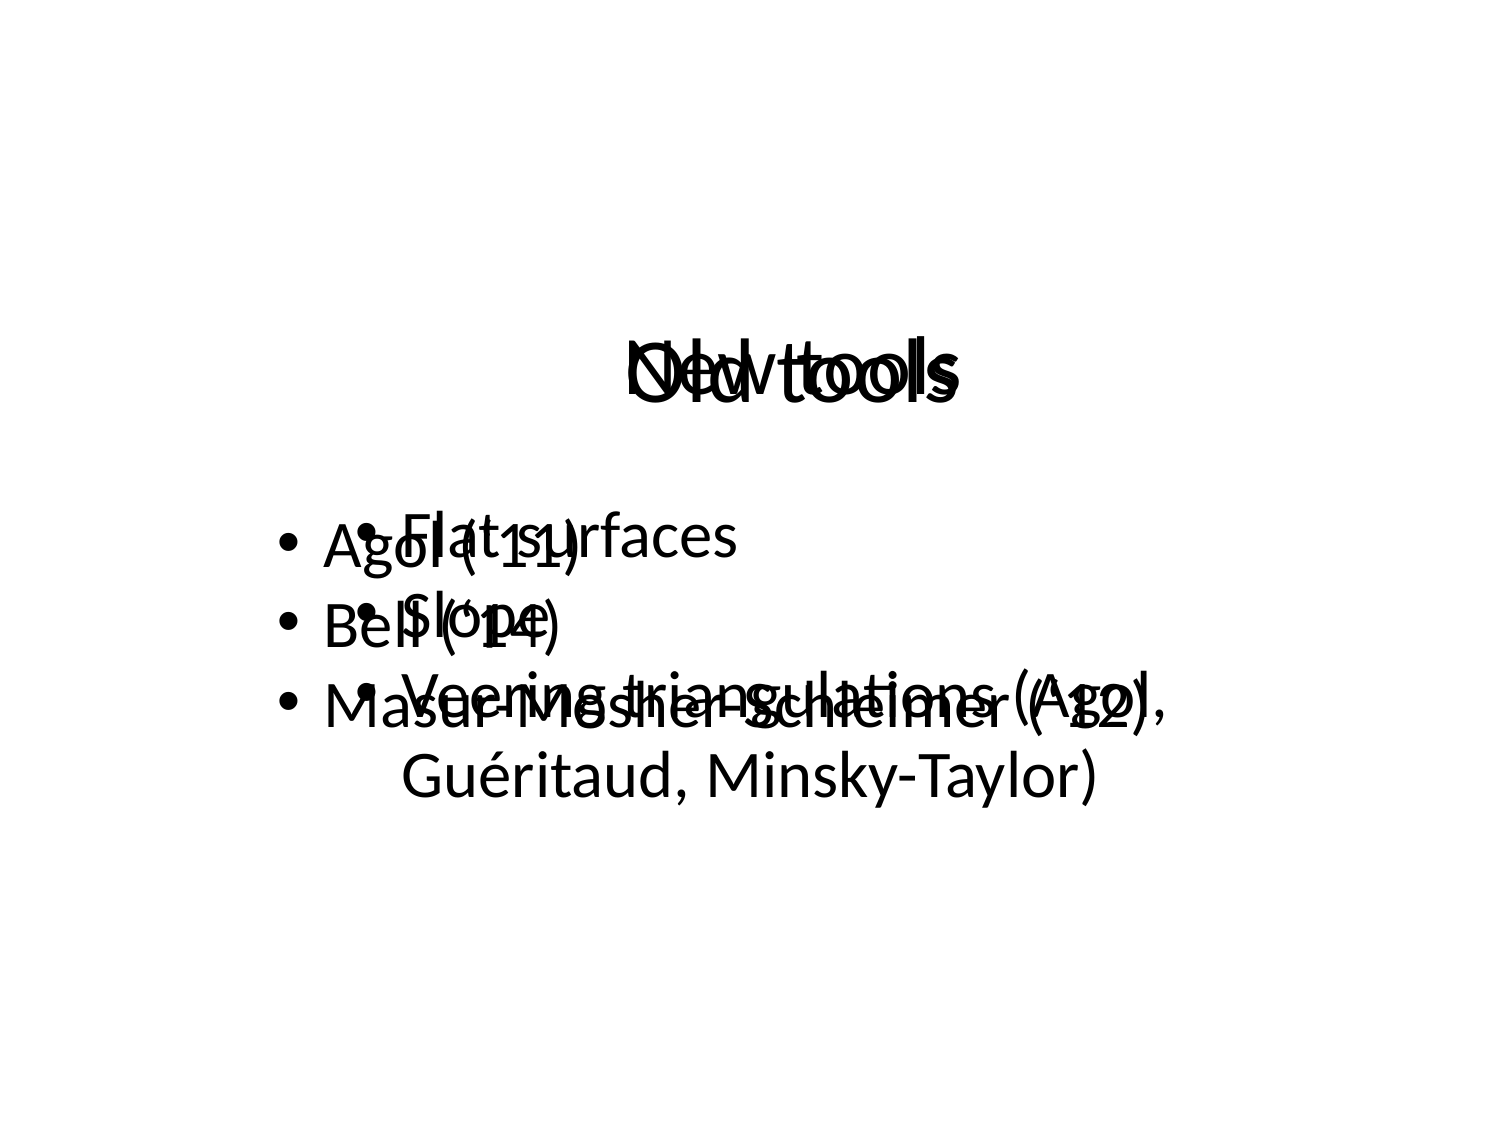

Old tools

Agol (‘11)
Bell (‘14)
Masur-Mosher-Schleimer (‘12)
New tools

Flat surfaces
Slope
Veering triangulations (Agol, Guéritaud, Minsky-Taylor)